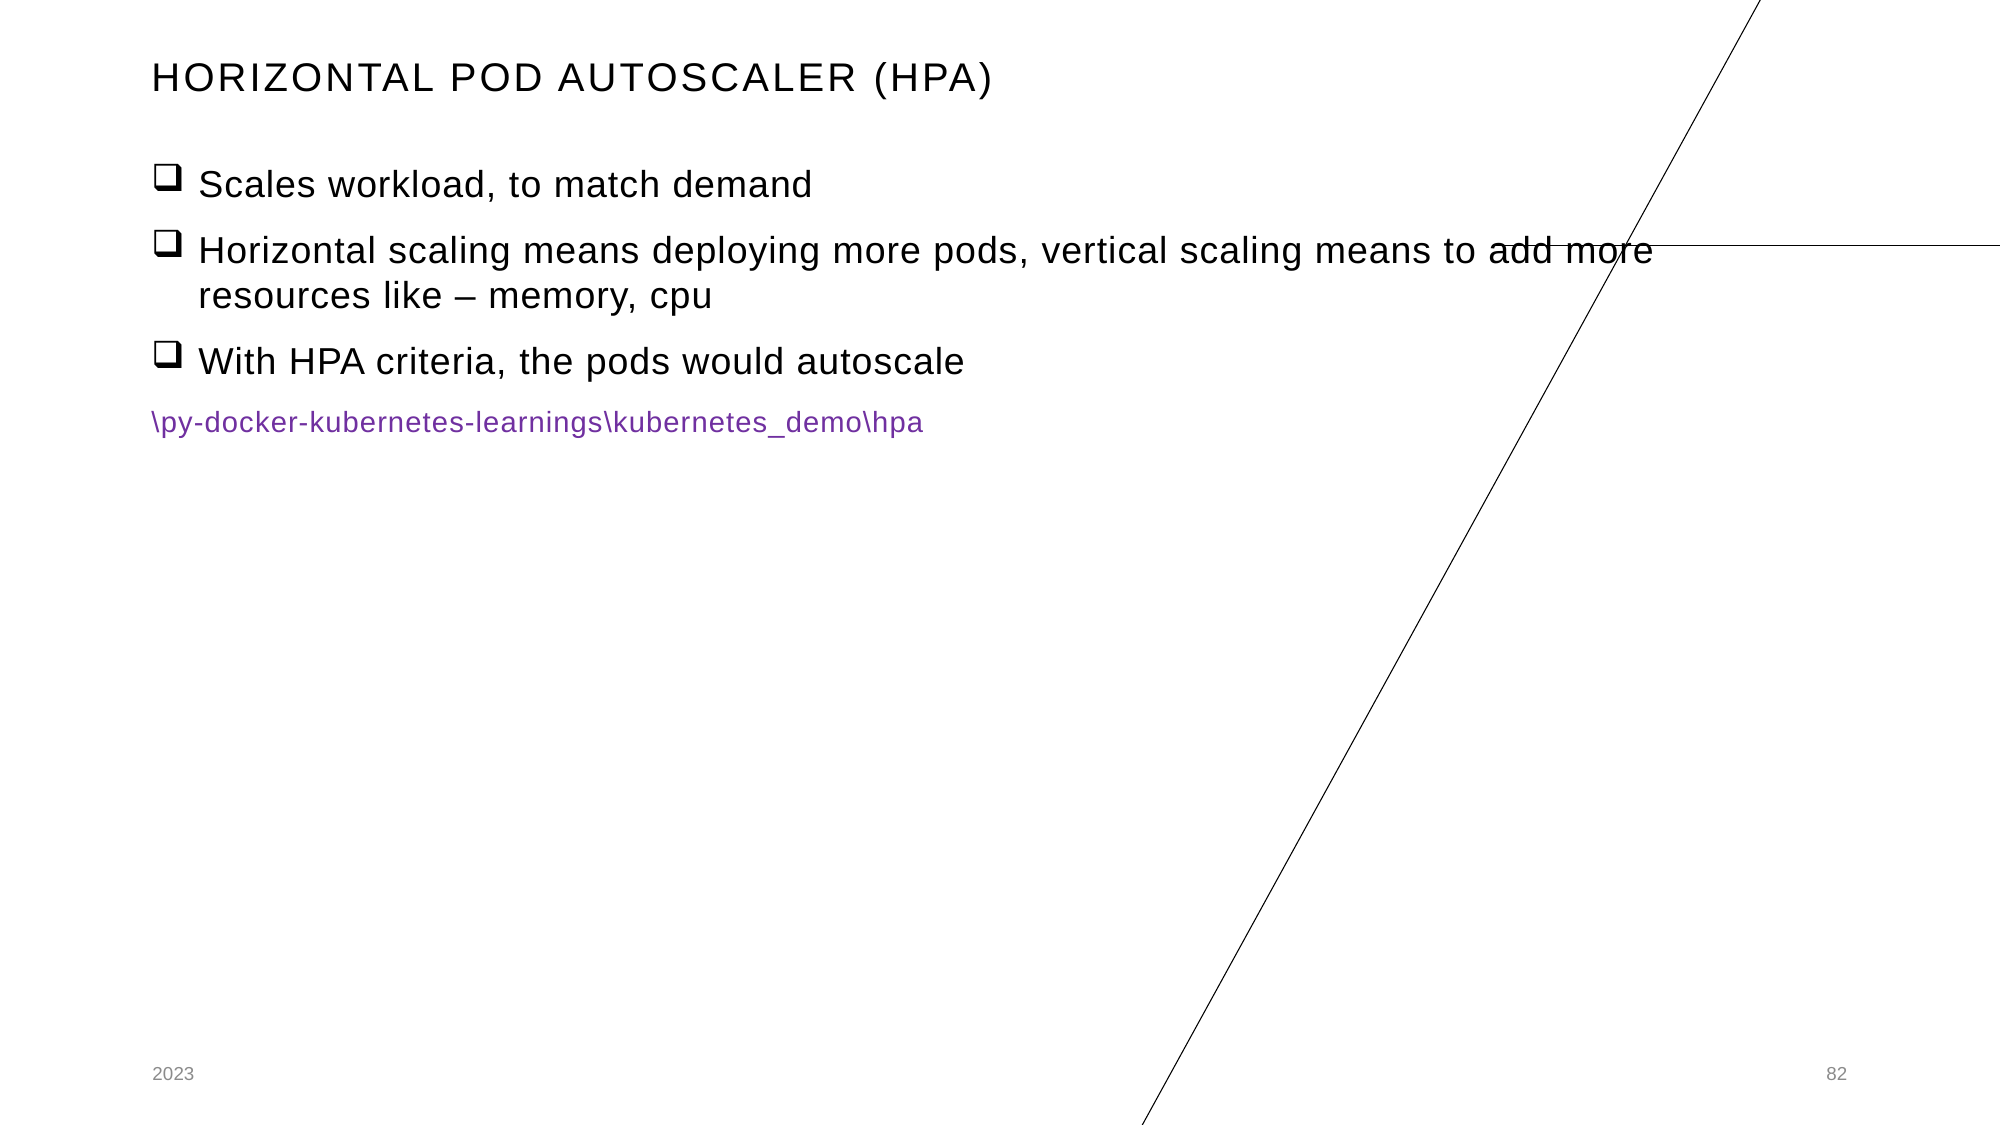

# Horizontal pod autoscaler (HPA)
Scales workload, to match demand
Horizontal scaling means deploying more pods, vertical scaling means to add more resources like – memory, cpu
With HPA criteria, the pods would autoscale
\py-docker-kubernetes-learnings\kubernetes_demo\hpa

2023
82